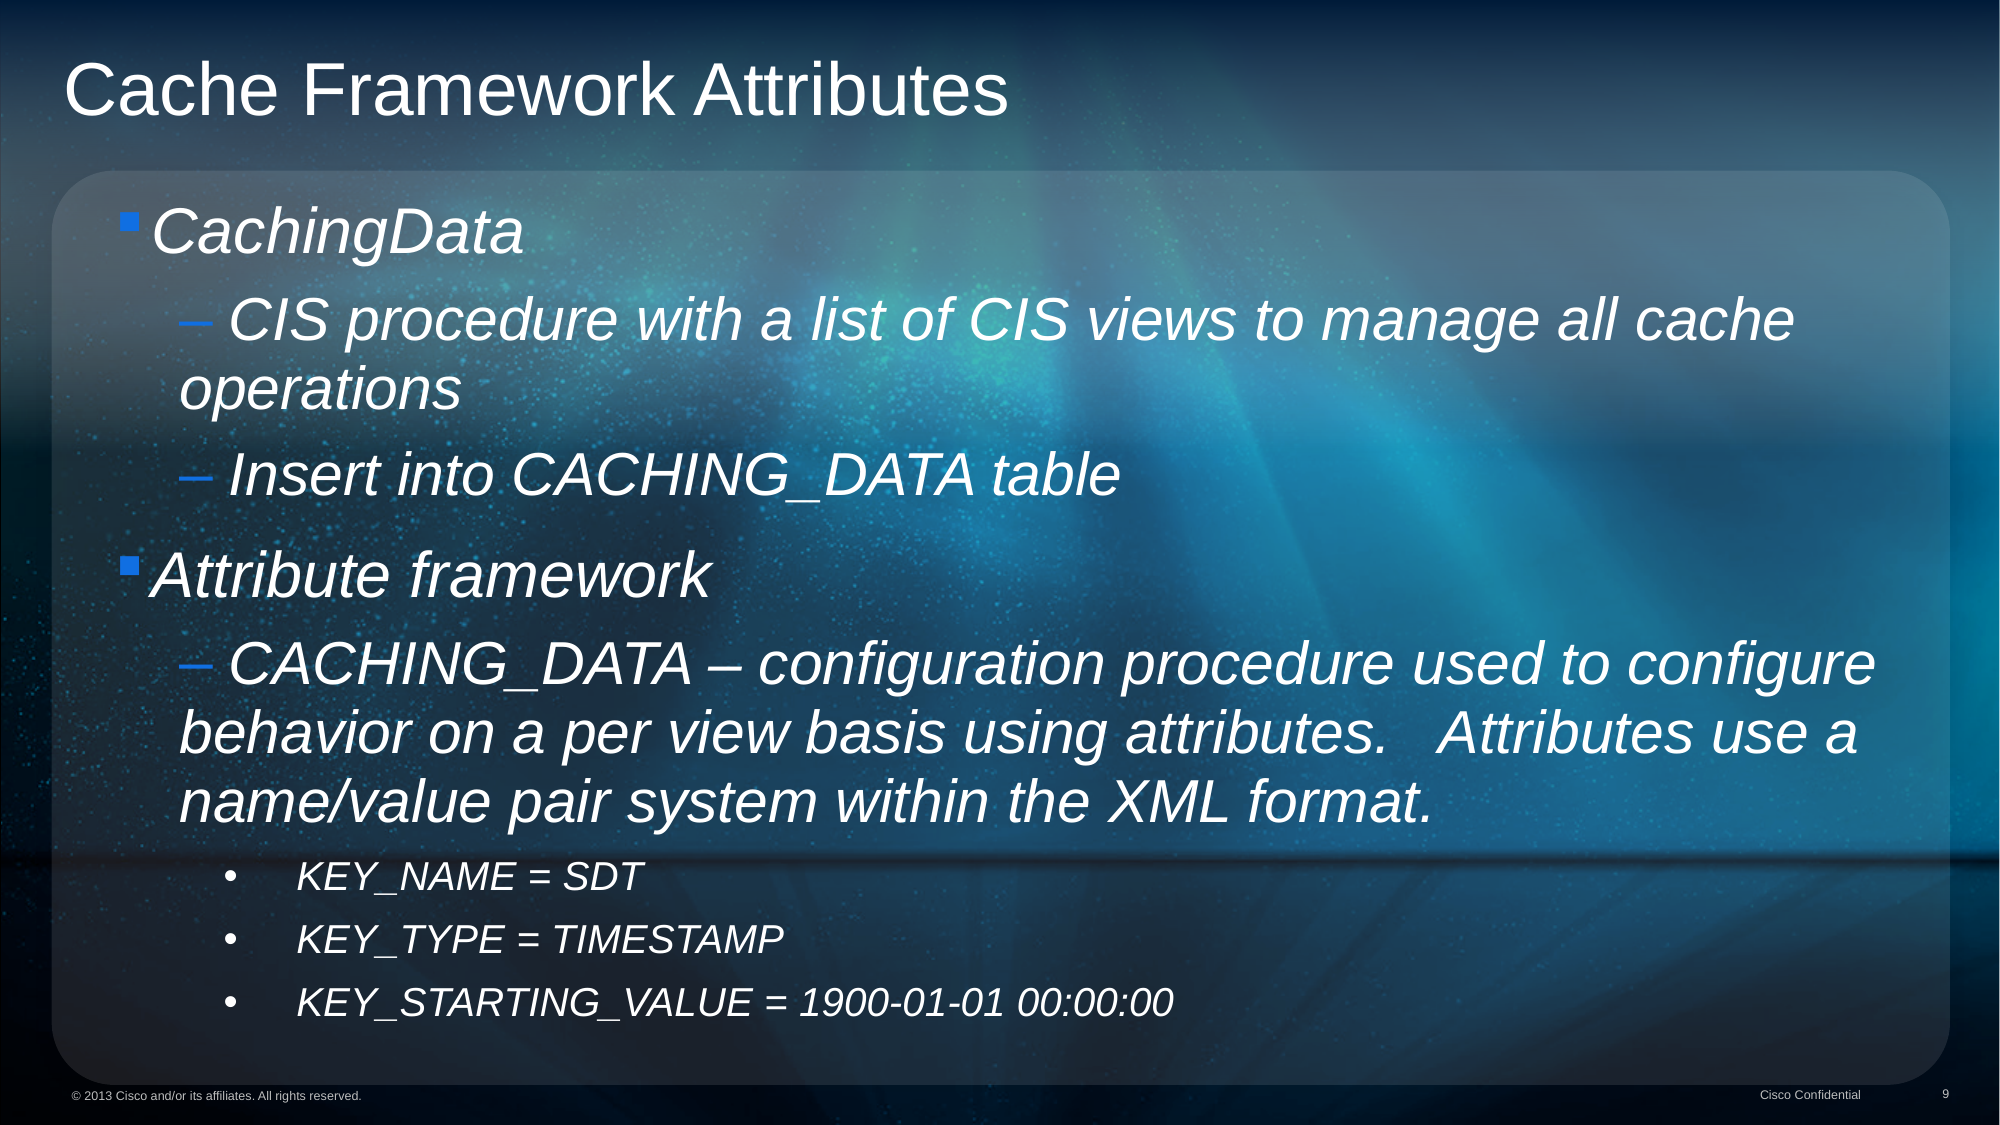

Cache Framework Attributes

CachingData
 CIS procedure with a list of CIS views to manage all cache operations
 Insert into CACHING_DATA table
Attribute framework
 CACHING_DATA – configuration procedure used to configure behavior on a per view basis using attributes.   Attributes use a name/value pair system within the XML format.
KEY_NAME = SDT
KEY_TYPE = TIMESTAMP
KEY_STARTING_VALUE = 1900-01-01 00:00:00